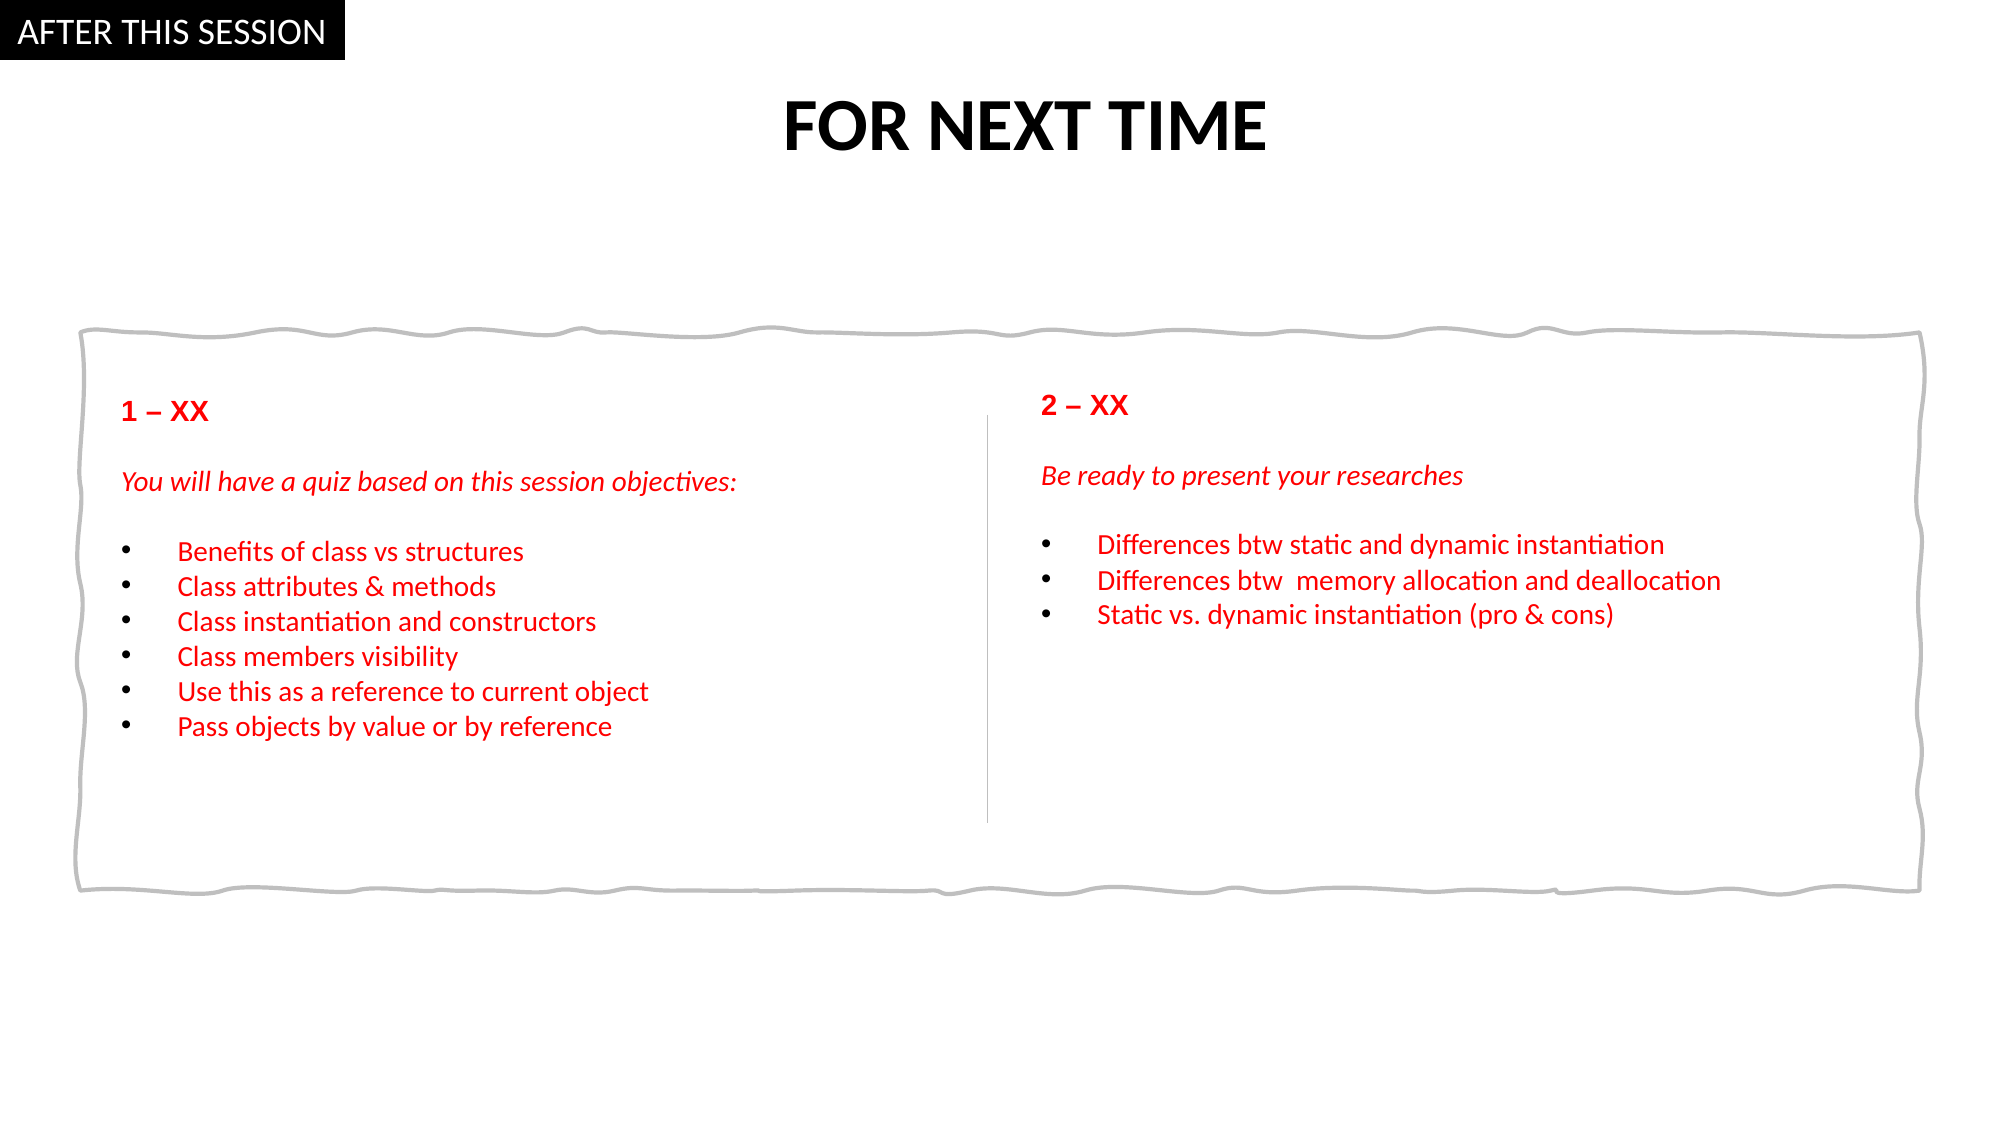

AFTER THIS SESSION
 FOR NEXT TIME

2 – XX

Be ready to present your researches

Differences btw static and dynamic instantiation
Differences btw  memory allocation and deallocation
Static vs. dynamic instantiation (pro & cons)
1 – XX

You will have a quiz based on this session objectives:

Benefits of class vs structures
Class attributes & methods
Class instantiation and constructors
Class members visibility
Use this as a reference to current object
Pass objects by value or by reference